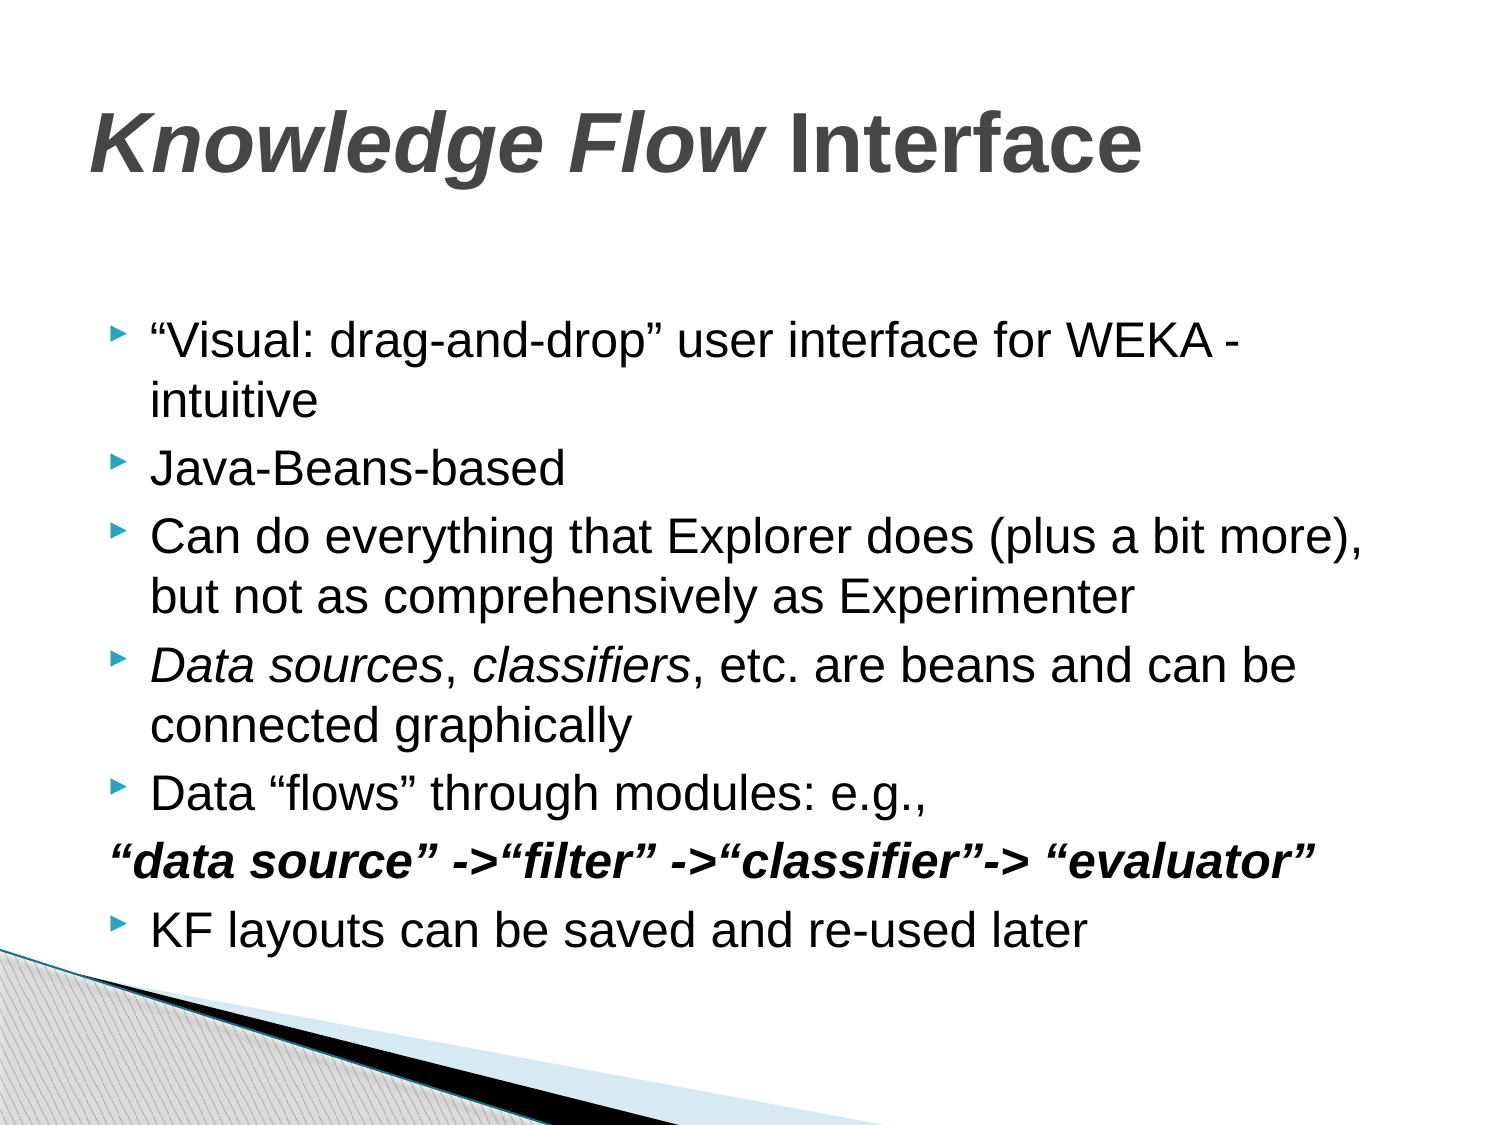

# Knowledge Flow Interface
“Visual: drag-and-drop” user interface for WEKA - intuitive
Java-Beans-based
Can do everything that Explorer does (plus a bit more), but not as comprehensively as Experimenter
Data sources, classifiers, etc. are beans and can be connected graphically
Data “flows” through modules: e.g.,
“data source” ->“filter” ->“classifier”-> “evaluator”
KF layouts can be saved and re-used later